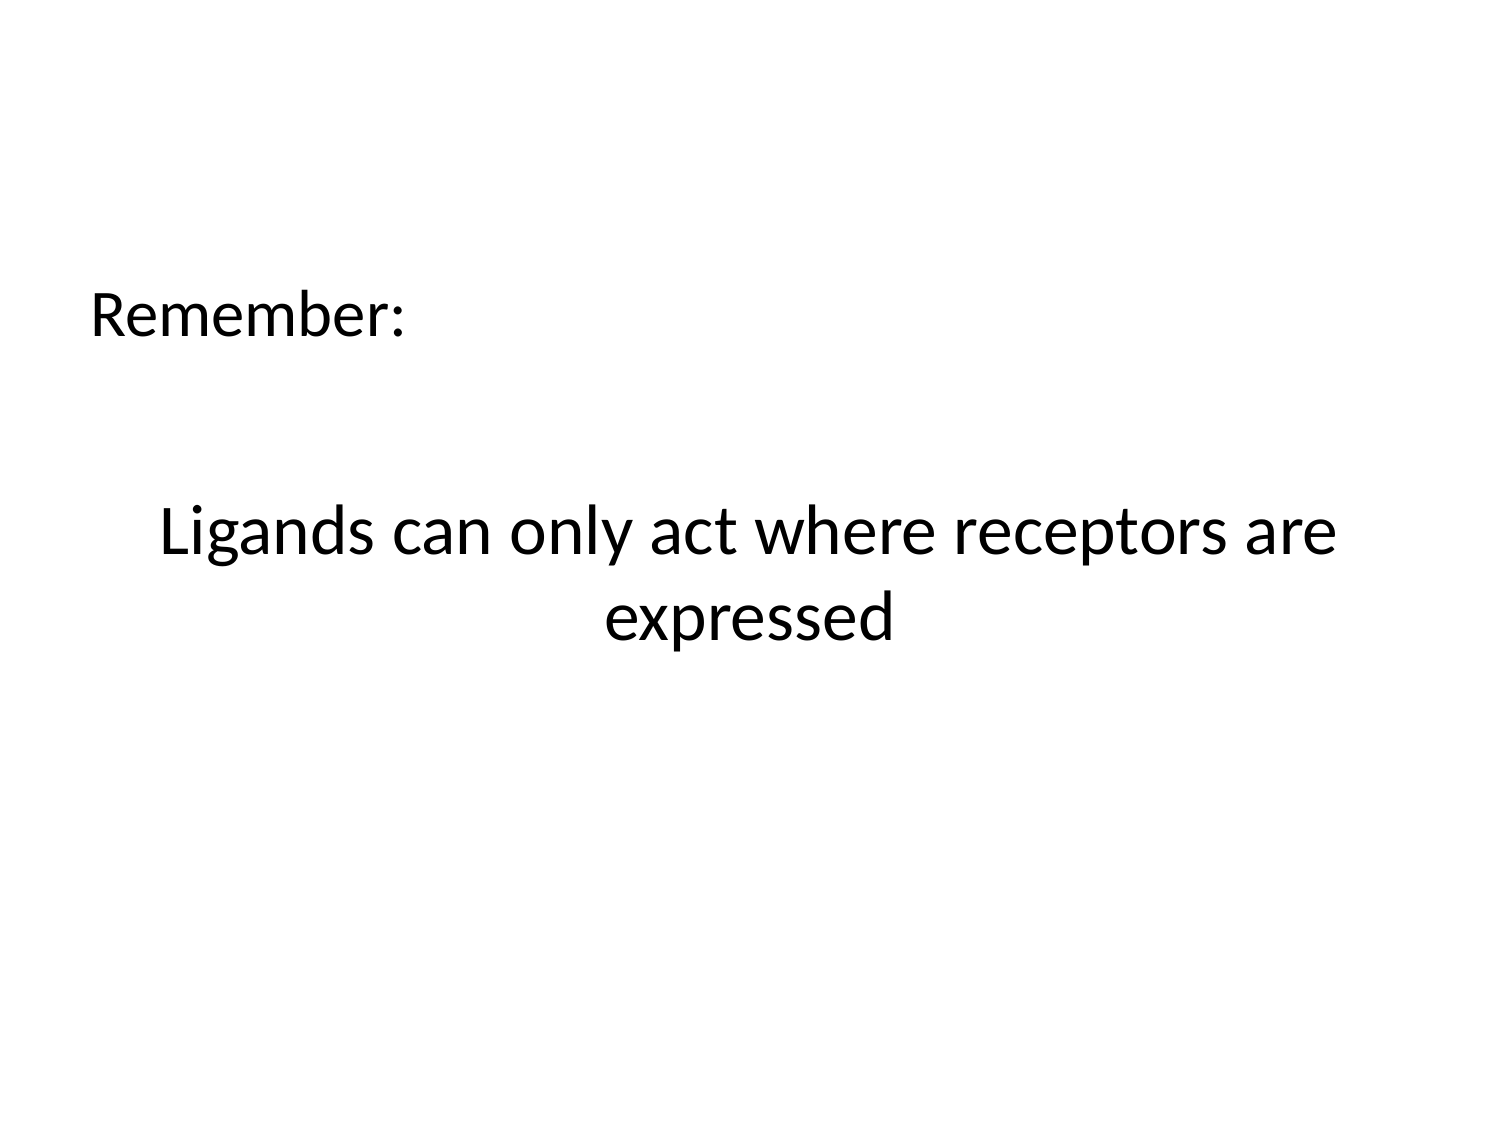

Remember:
# Ligands can only act where receptors are expressed